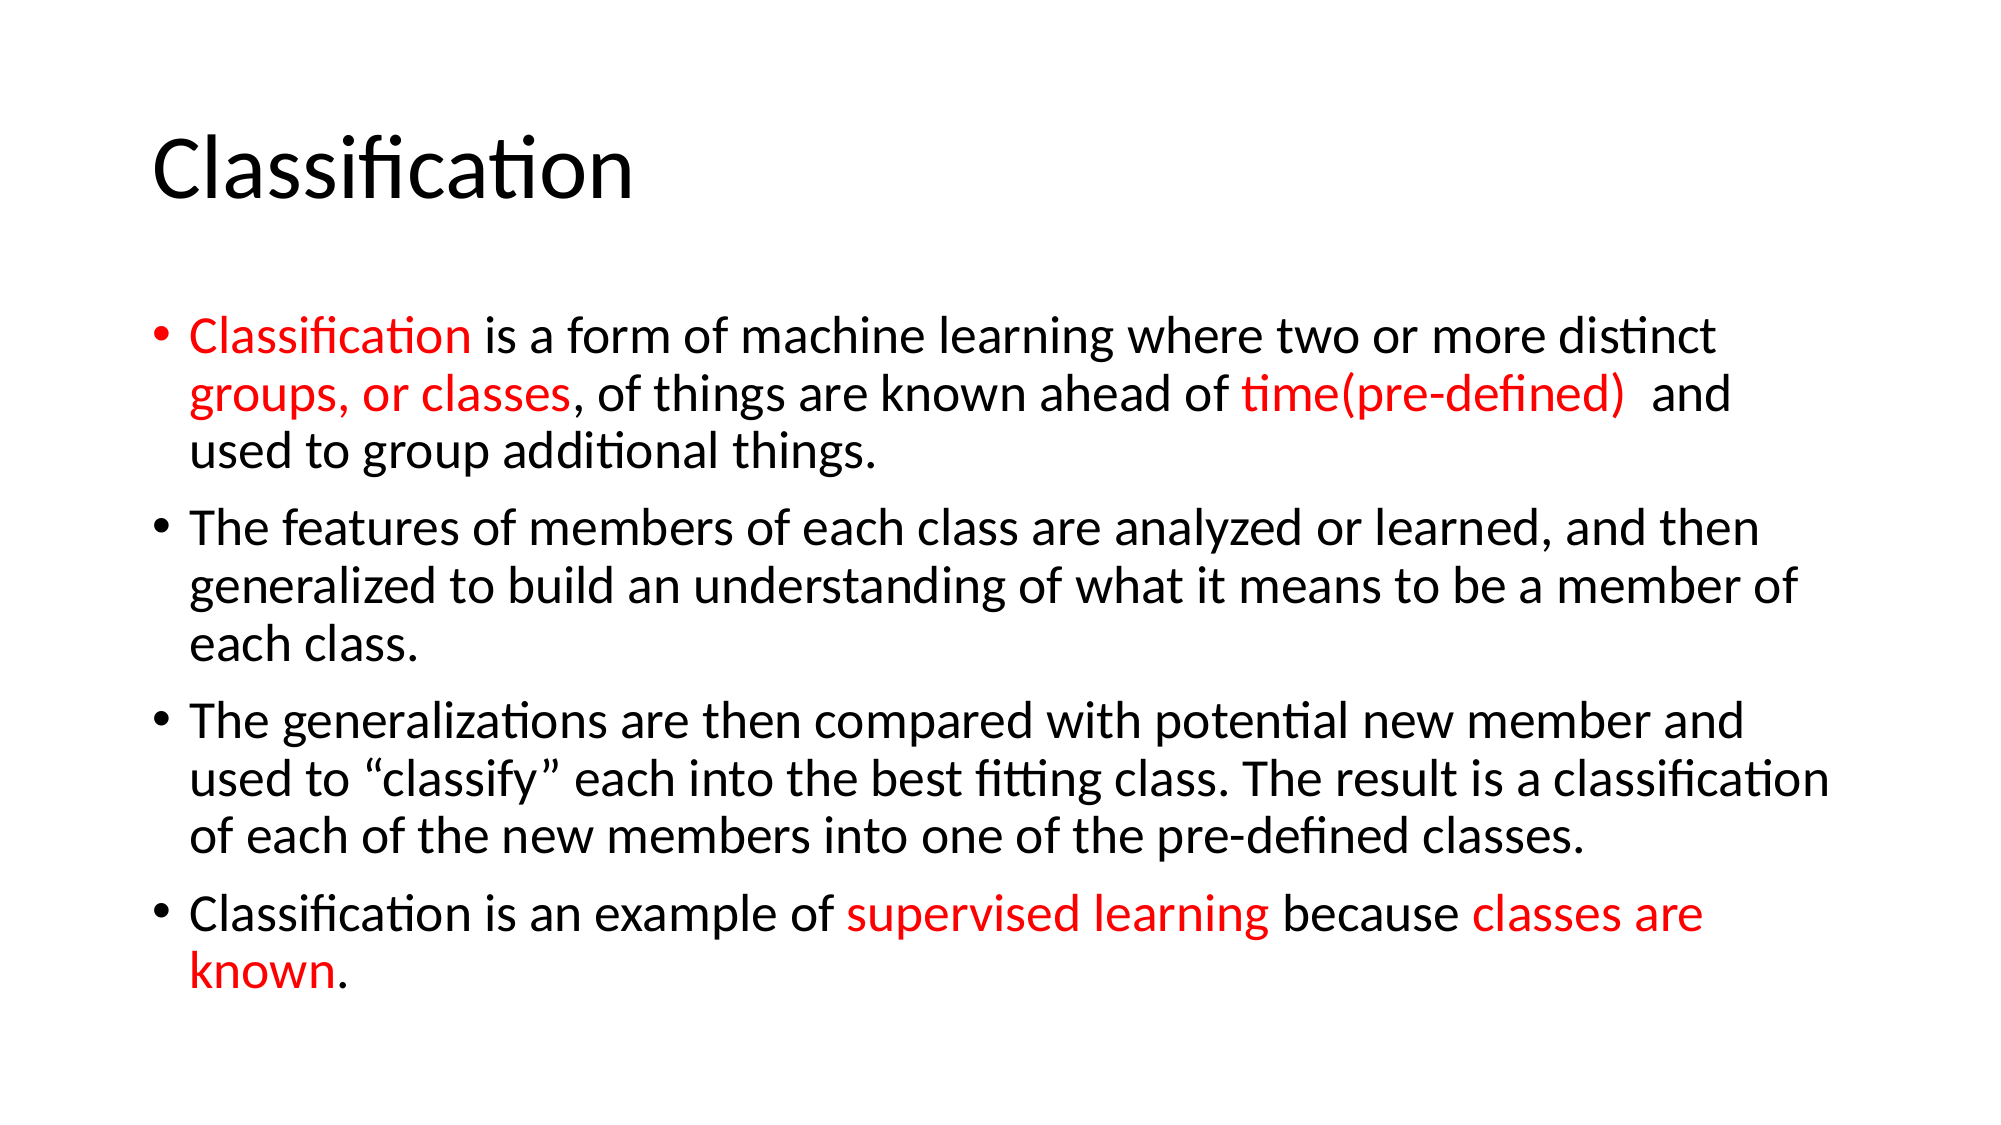

# Classification
Classification is a form of machine learning where two or more distinct groups, or classes, of things are known ahead of time(pre-defined)  and used to group additional things.
The features of members of each class are analyzed or learned, and then generalized to build an understanding of what it means to be a member of each class.
The generalizations are then compared with potential new member and used to “classify” each into the best fitting class. The result is a classification of each of the new members into one of the pre-defined classes.
Classification is an example of supervised learning because classes are known.